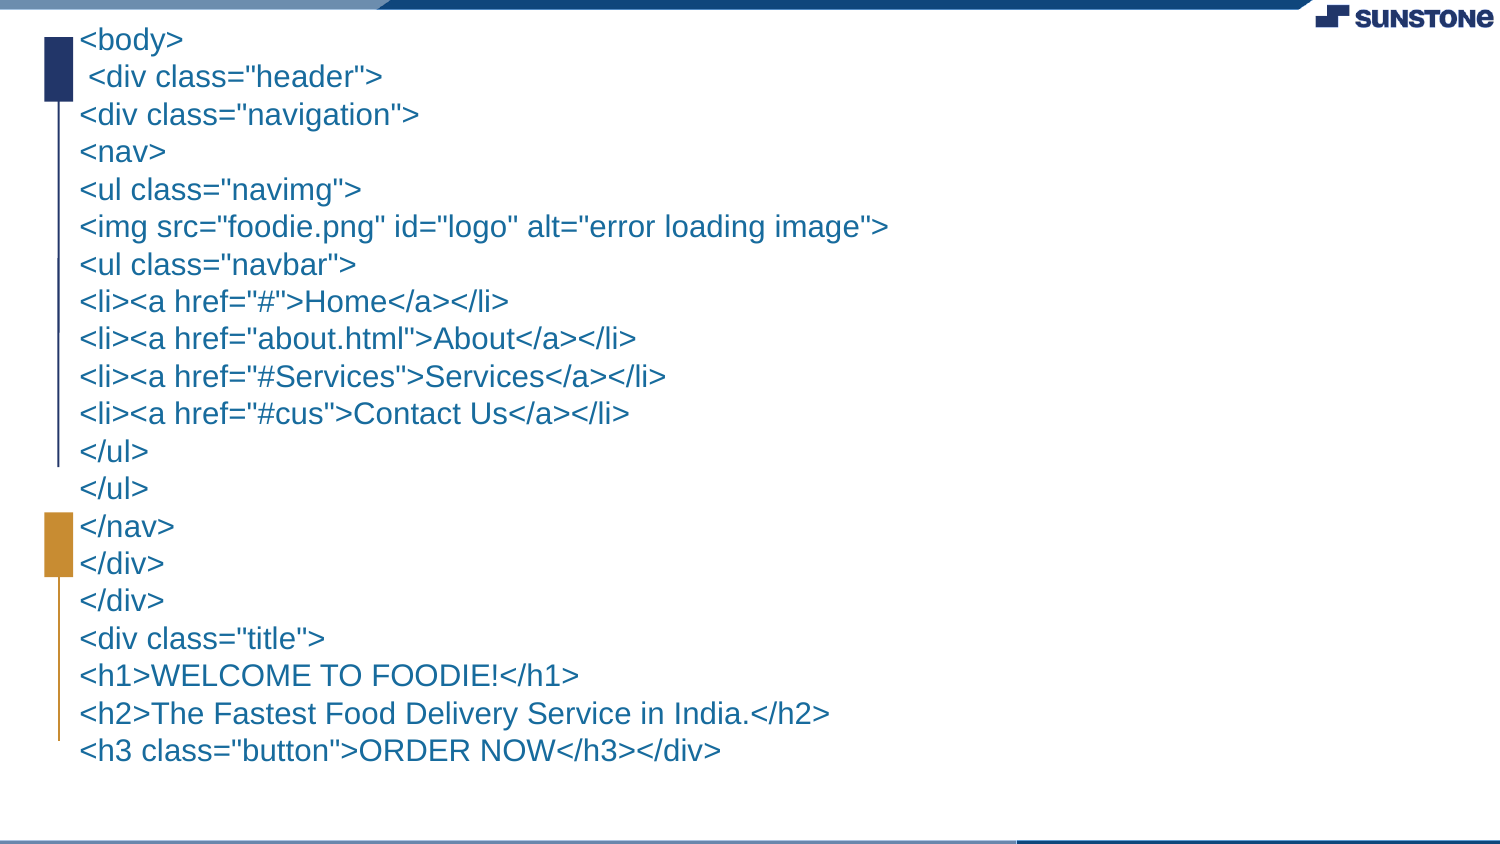

<body>
 <div class="header">
<div class="navigation">
<nav>
<ul class="navimg">
<img src="foodie.png" id="logo" alt="error loading image">
<ul class="navbar">
<li><a href="#">Home</a></li>
<li><a href="about.html">About</a></li>
<li><a href="#Services">Services</a></li>
<li><a href="#cus">Contact Us</a></li>
</ul>
</ul>
</nav>
</div>
</div>
<div class="title">
<h1>WELCOME TO FOODIE!</h1>
<h2>The Fastest Food Delivery Service in India.</h2>
<h3 class="button">ORDER NOW</h3></div>